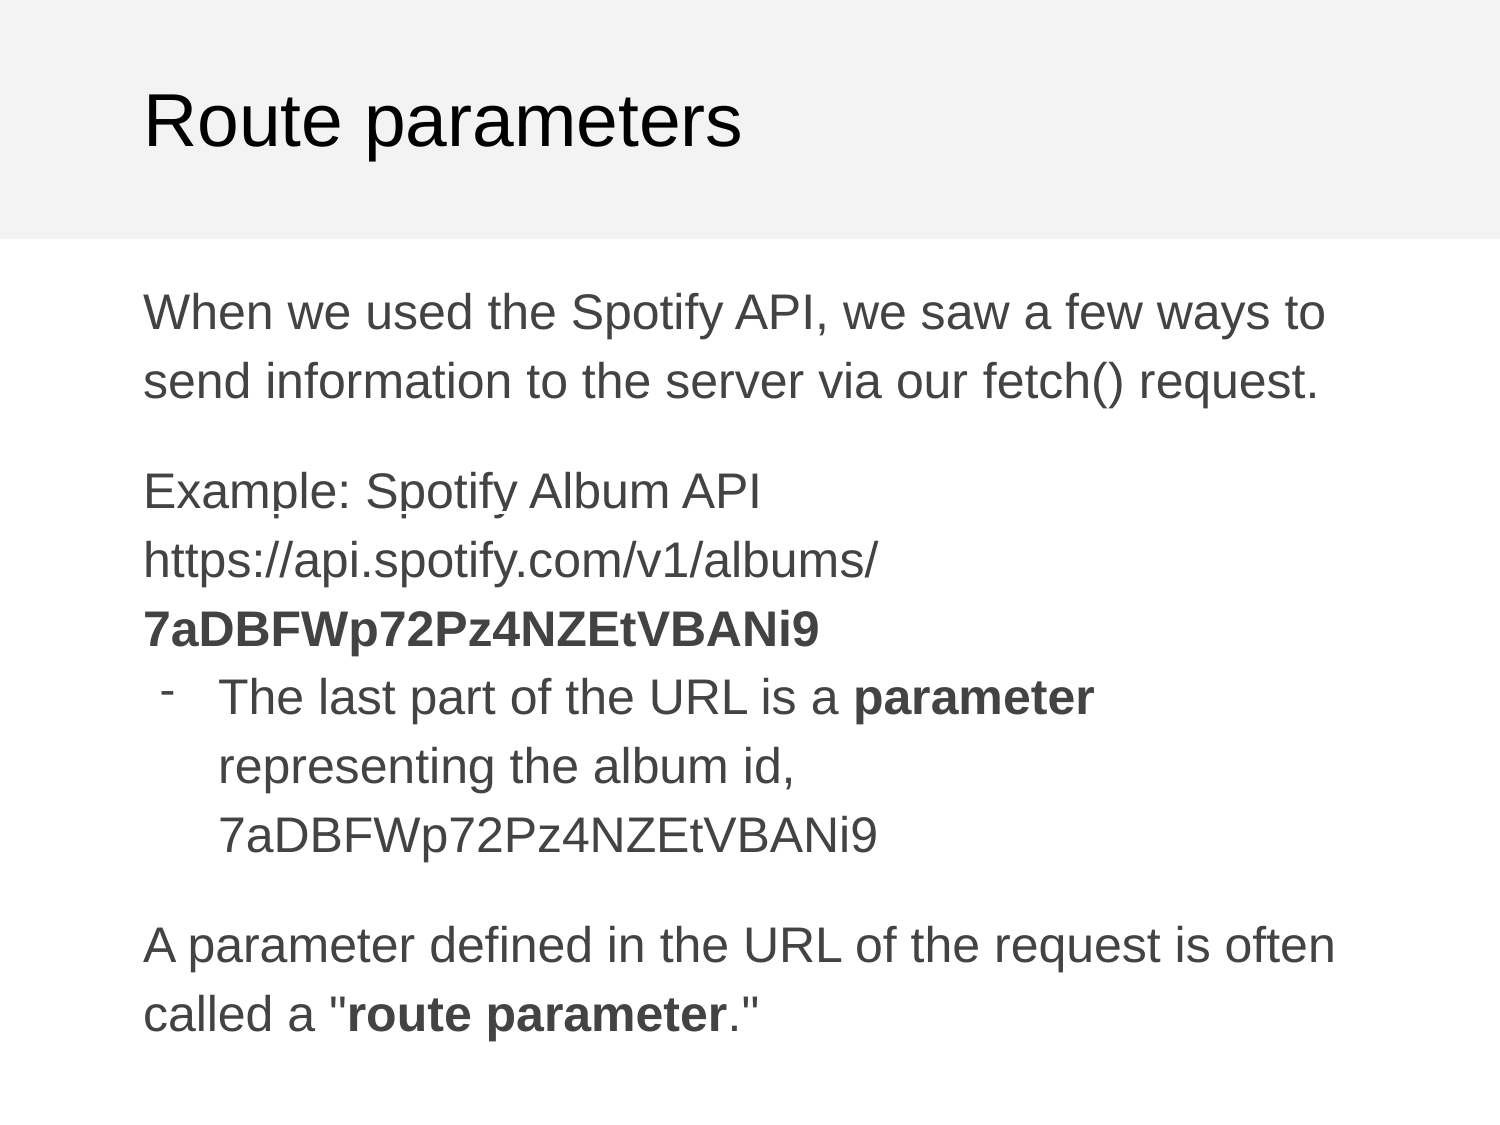

Route parameters
When we used the Spotify API, we saw a few ways to send information to the server via our fetch() request.

Example: Spotify Album API
https://api.spotify.com/v1/albums/7aDBFWp72Pz4NZEtVBANi9
The last part of the URL is a parameter representing the album id, 7aDBFWp72Pz4NZEtVBANi9

A parameter defined in the URL of the request is often called a "route parameter."